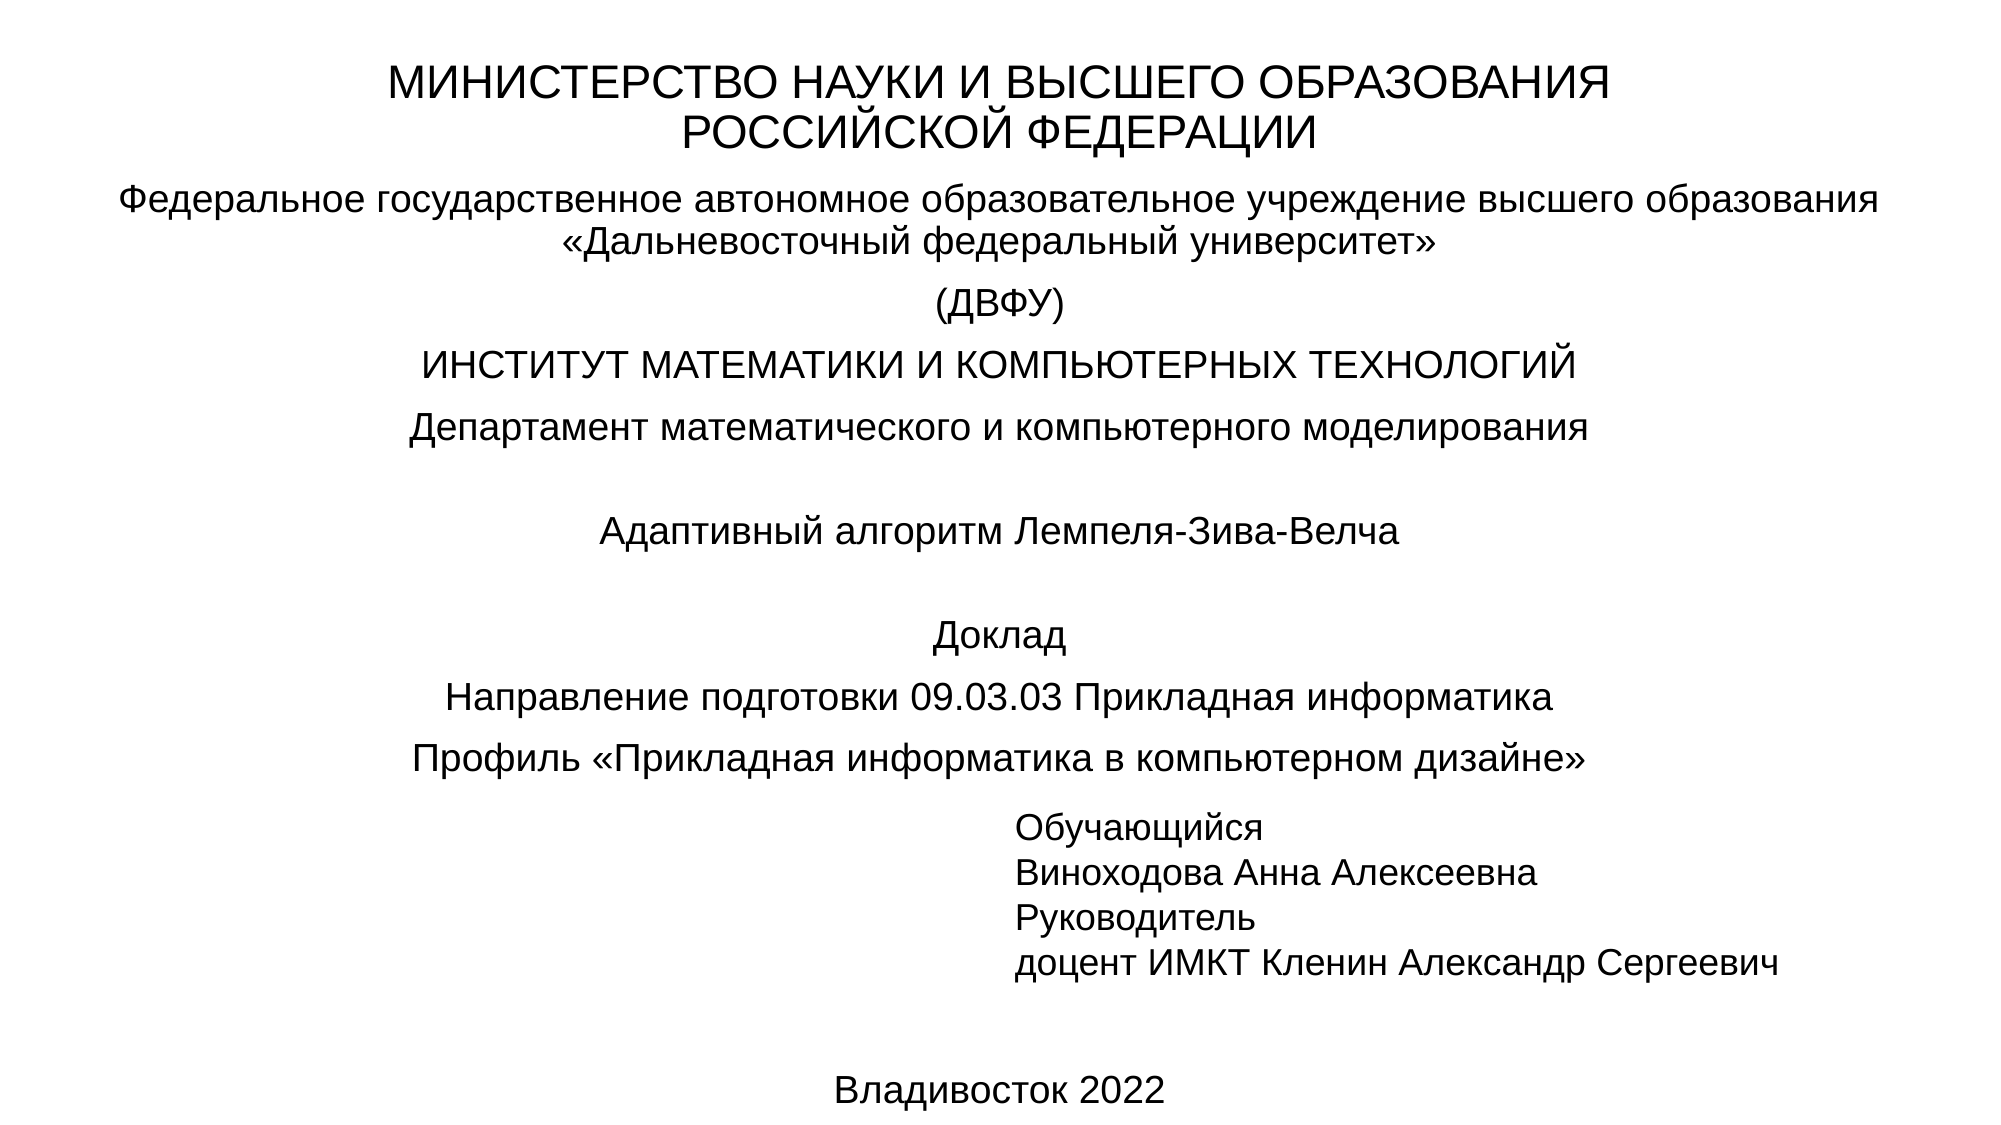

МИНИСТЕРСТВО НАУКИ И ВЫСШЕГО ОБРАЗОВАНИЯ
РОССИЙСКОЙ ФЕДЕРАЦИИ
Федеральное государственное автономное образовательное учреждение высшего образования
«Дальневосточный федеральный университет»
(ДВФУ)
ИНСТИТУТ МАТЕМАТИКИ И КОМПЬЮТЕРНЫХ ТЕХНОЛОГИЙ
Департамент математического и компьютерного моделирования
Адаптивный алгоритм Лемпеля-Зива-Велча
Доклад
Направление подготовки 09.03.03 Прикладная информатика
Профиль «Прикладная информатика в компьютерном дизайне»

Владивосток 2022
Обучающийся
Виноходова Анна Алексеевна
Руководитель
доцент ИМКТ Кленин Александр Сергеевич